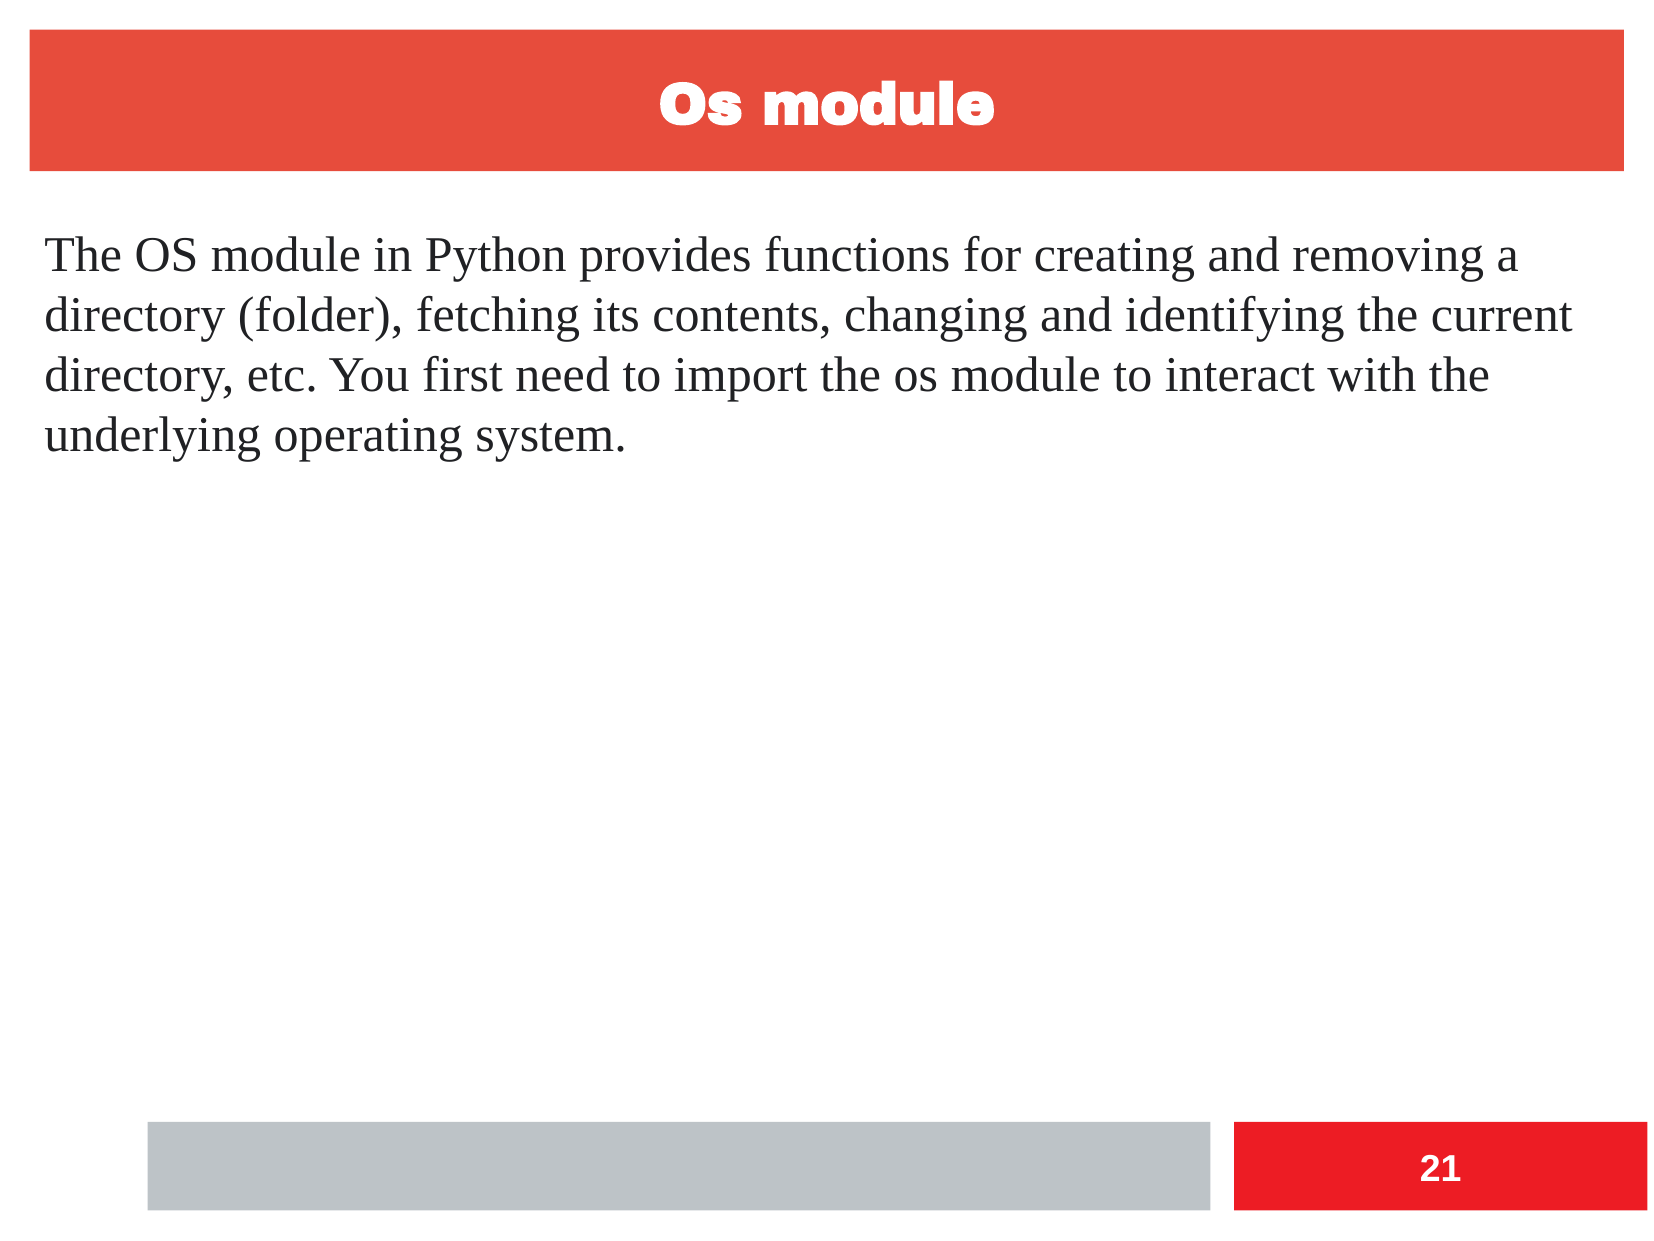

Os module
The OS module in Python provides functions for creating and removing a directory (folder), fetching its contents, changing and identifying the current directory, etc. You first need to import the os module to interact with the underlying operating system.

21